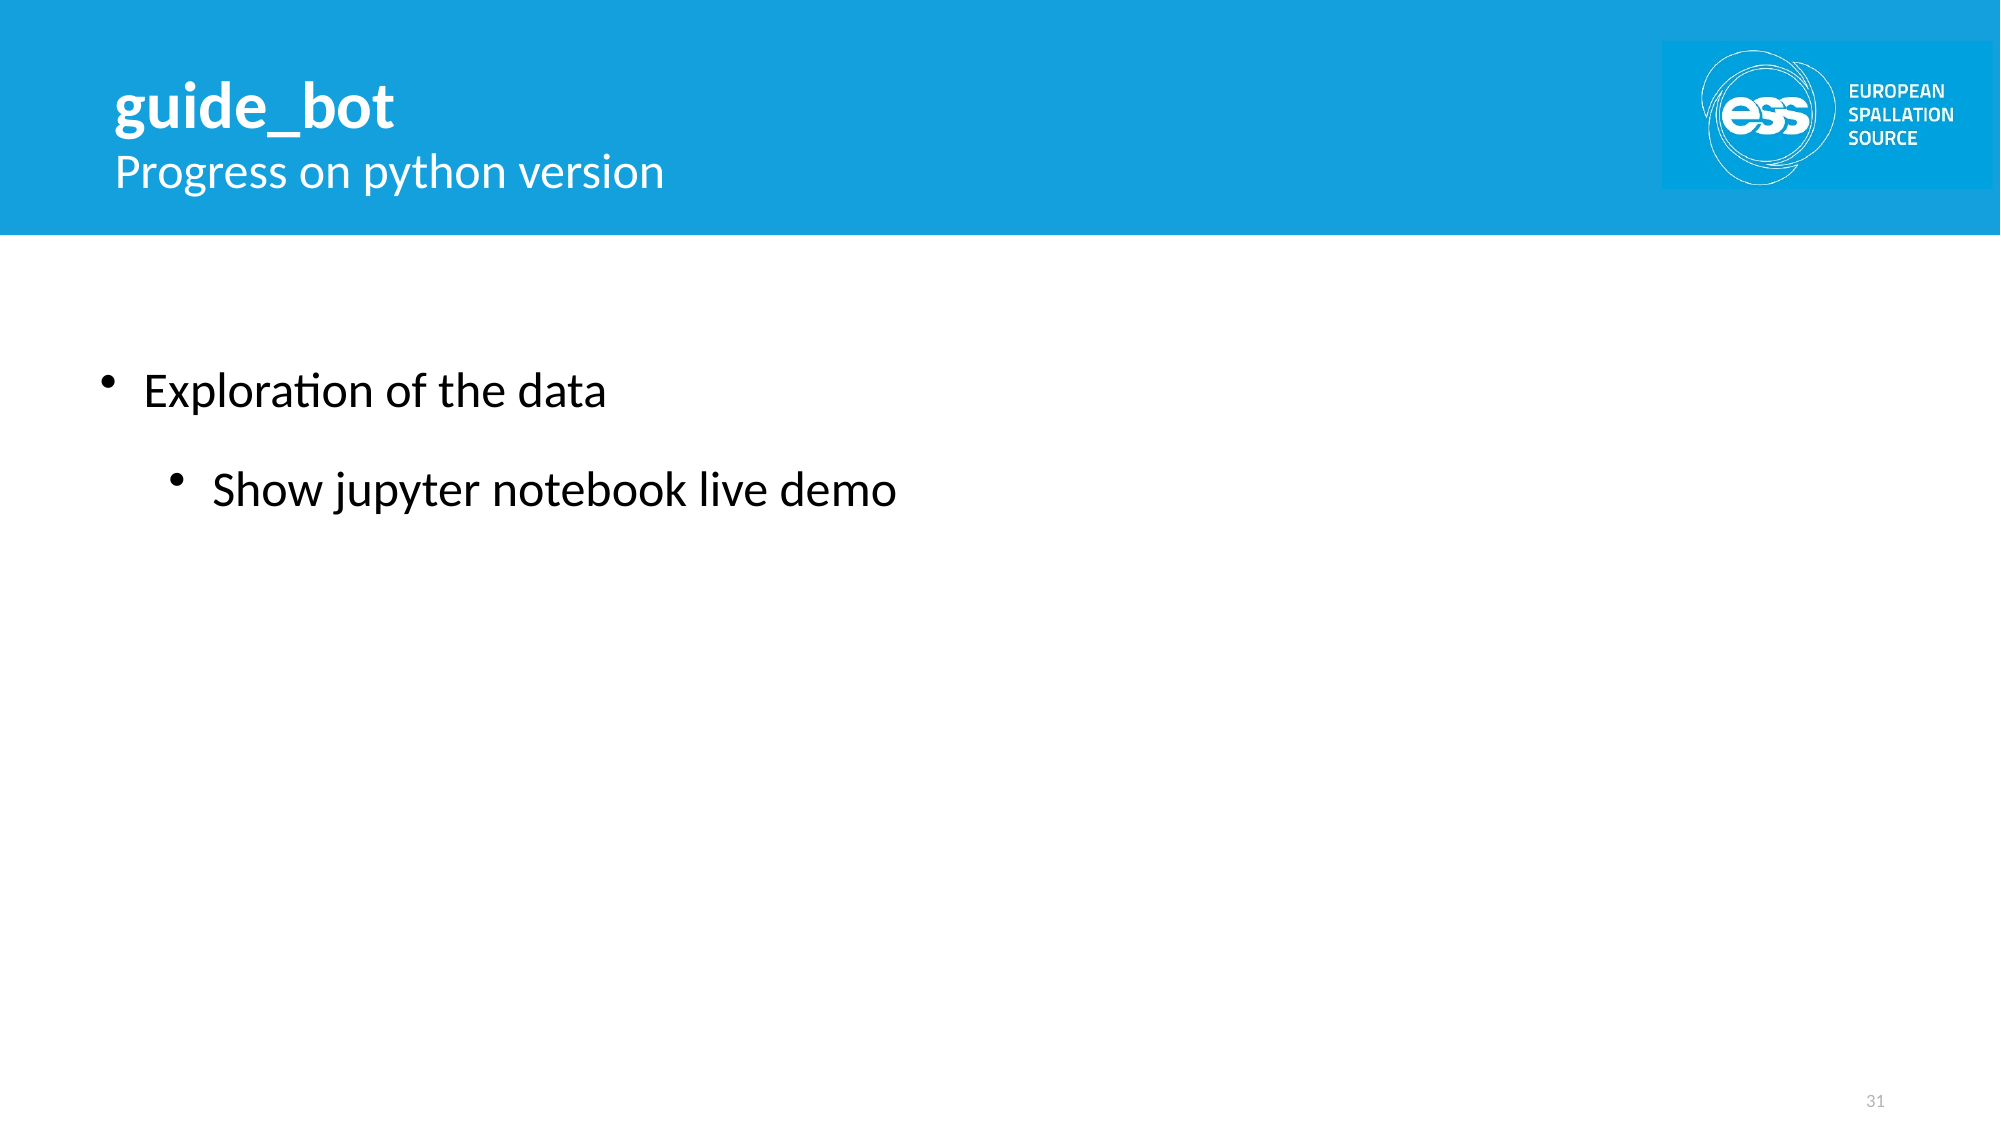

# guide_bot
Progress on python version
 Exploration of the data
 Show jupyter notebook live demo
31